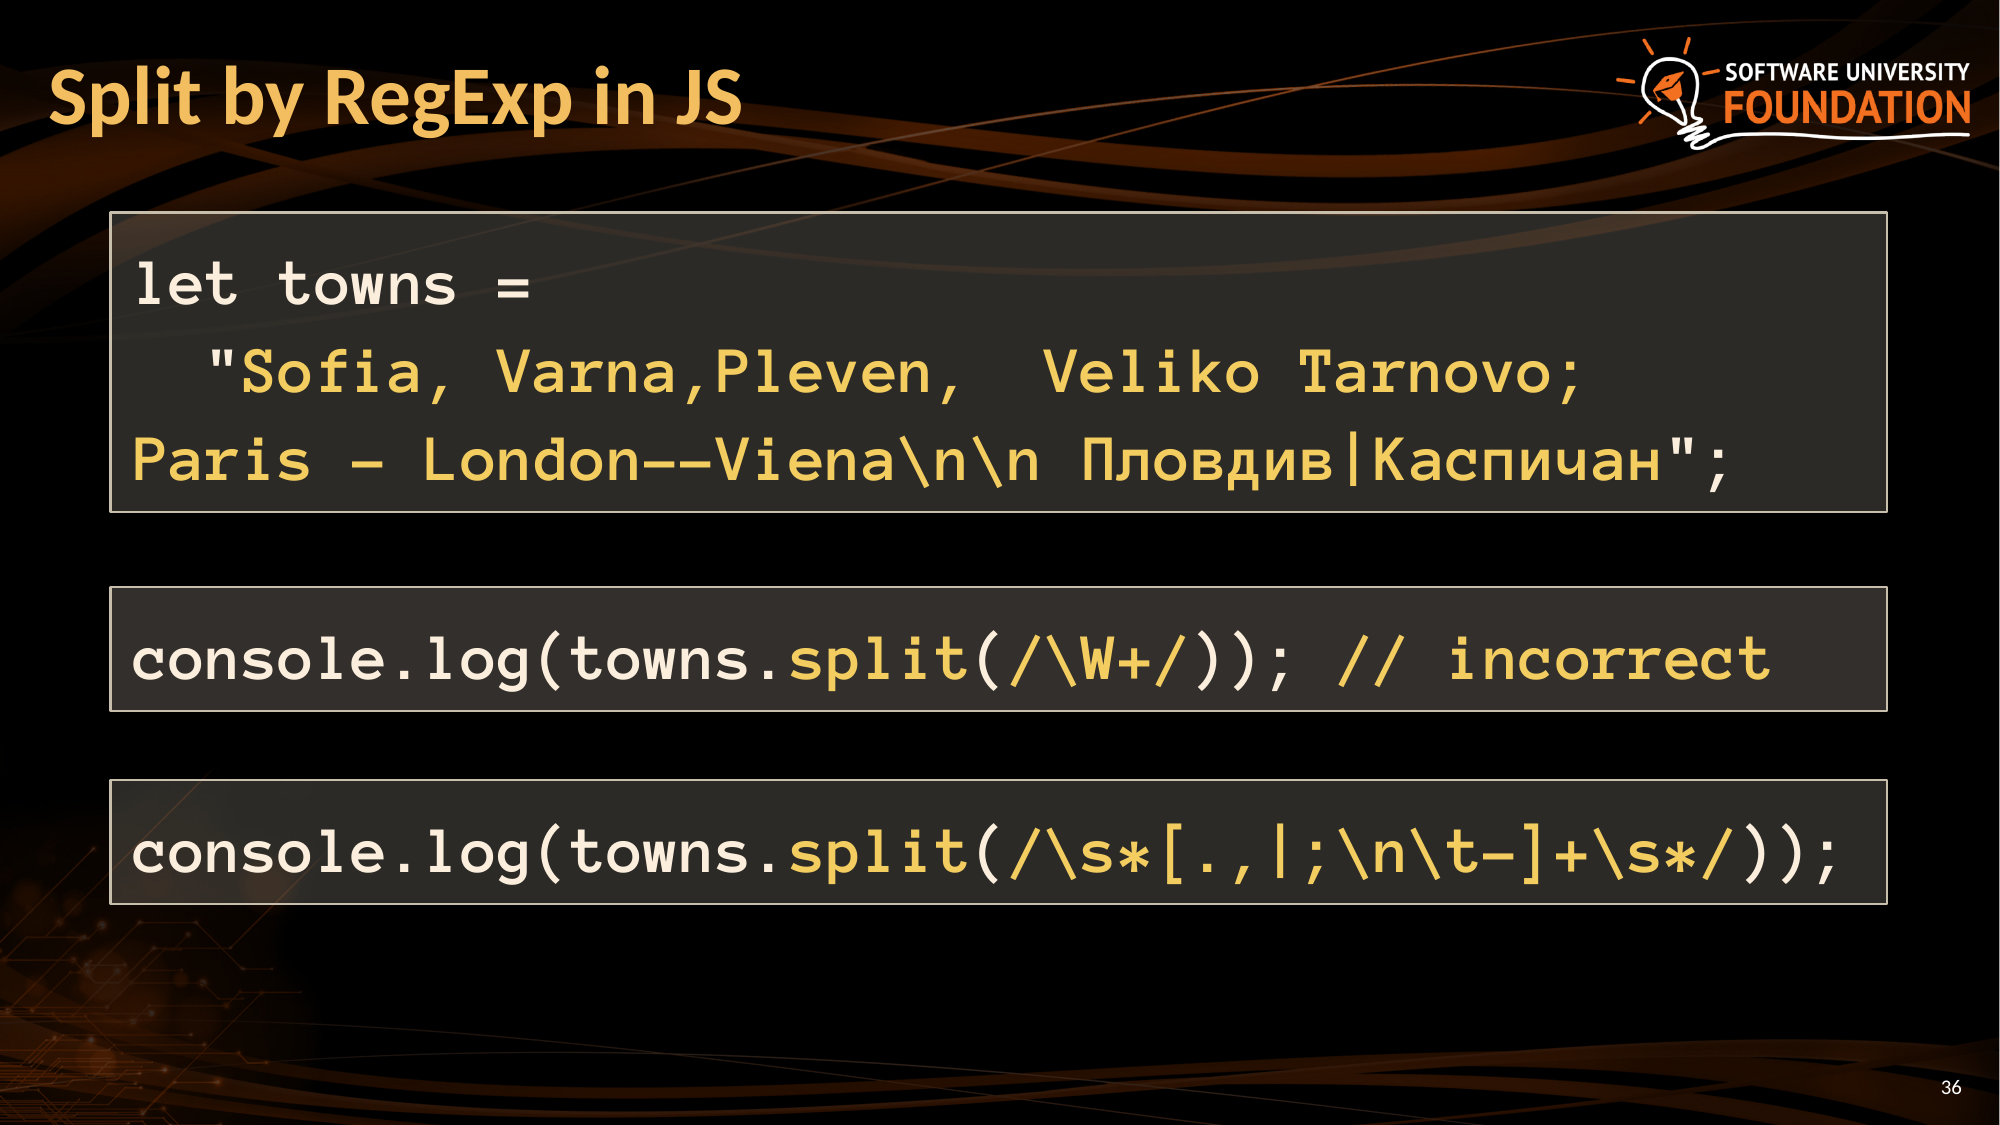

# Split by RegExp in JS
let towns =
  "Sofia, Varna,Pleven,  Veliko Tarnovo;   Paris - London--Viena\n\n Пловдив|Каспичан";
console.log(towns.split(/\W+/)); // incorrect
console.log(towns.split(/\s*[.,|;\n\t-]+\s*/));
36